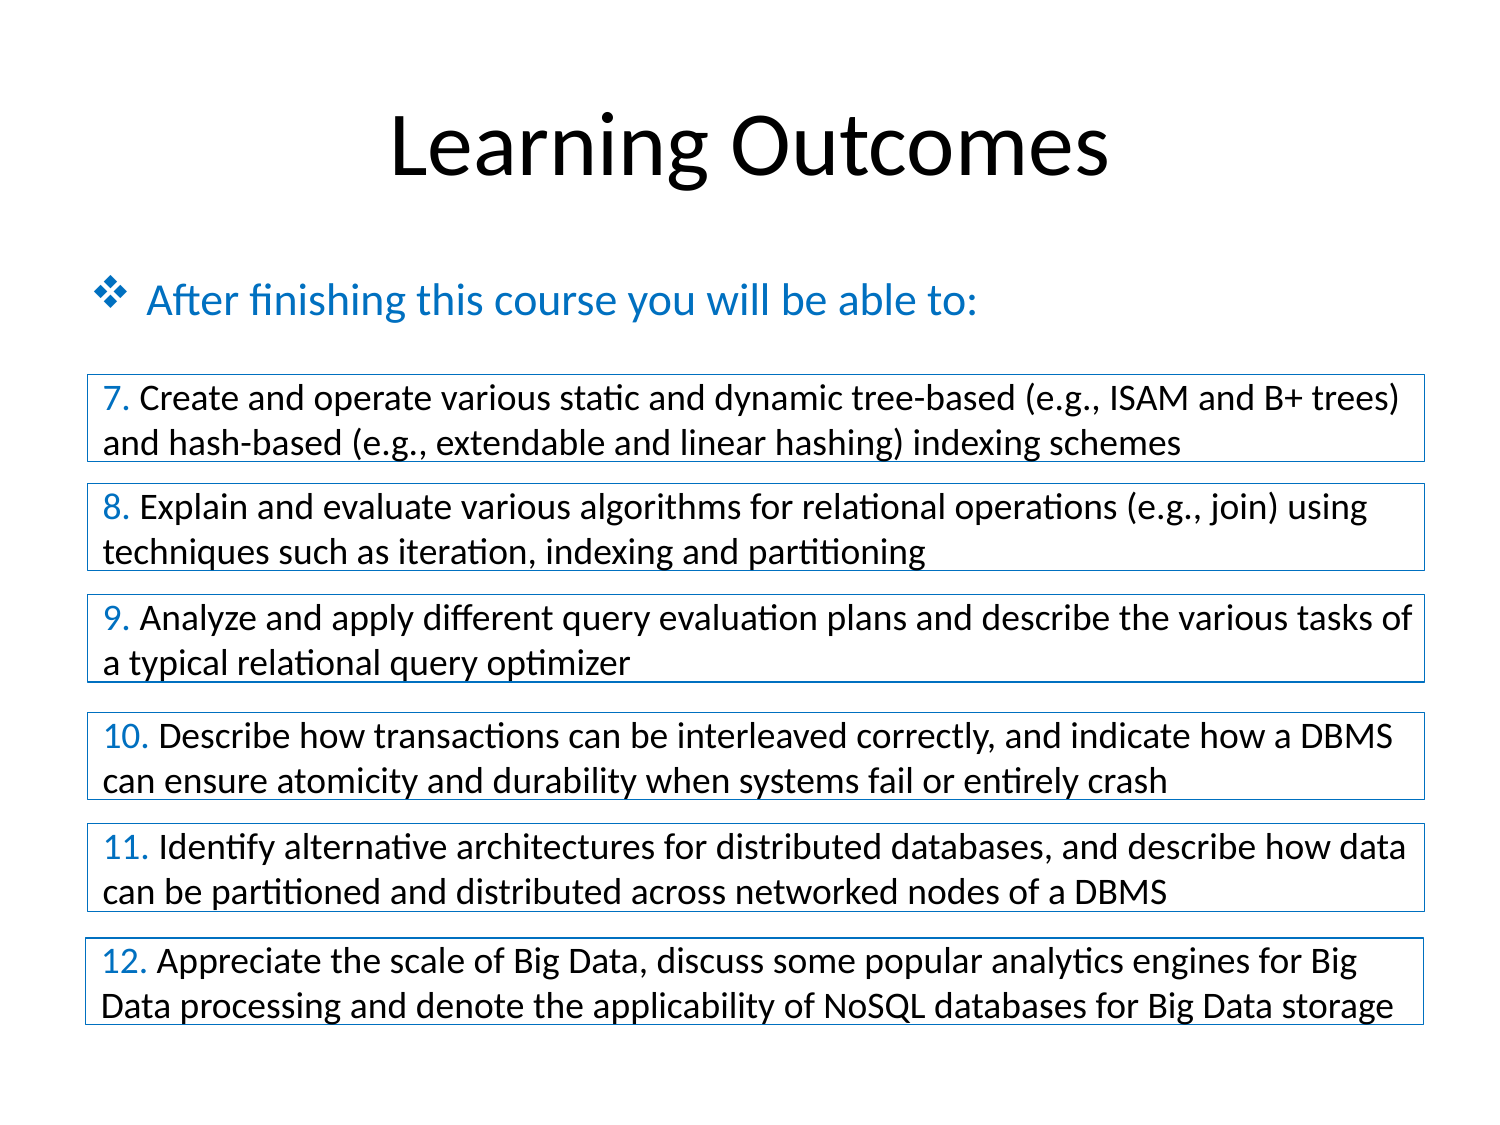

# Learning Outcomes
After finishing this course you will be able to:
7. Create and operate various static and dynamic tree-based (e.g., ISAM and B+ trees) and hash-based (e.g., extendable and linear hashing) indexing schemes
8. Explain and evaluate various algorithms for relational operations (e.g., join) using techniques such as iteration, indexing and partitioning
9. Analyze and apply different query evaluation plans and describe the various tasks of a typical relational query optimizer
10. Describe how transactions can be interleaved correctly, and indicate how a DBMS can ensure atomicity and durability when systems fail or entirely crash
11. Identify alternative architectures for distributed databases, and describe how data can be partitioned and distributed across networked nodes of a DBMS
12. Appreciate the scale of Big Data, discuss some popular analytics engines for Big Data processing and denote the applicability of NoSQL databases for Big Data storage